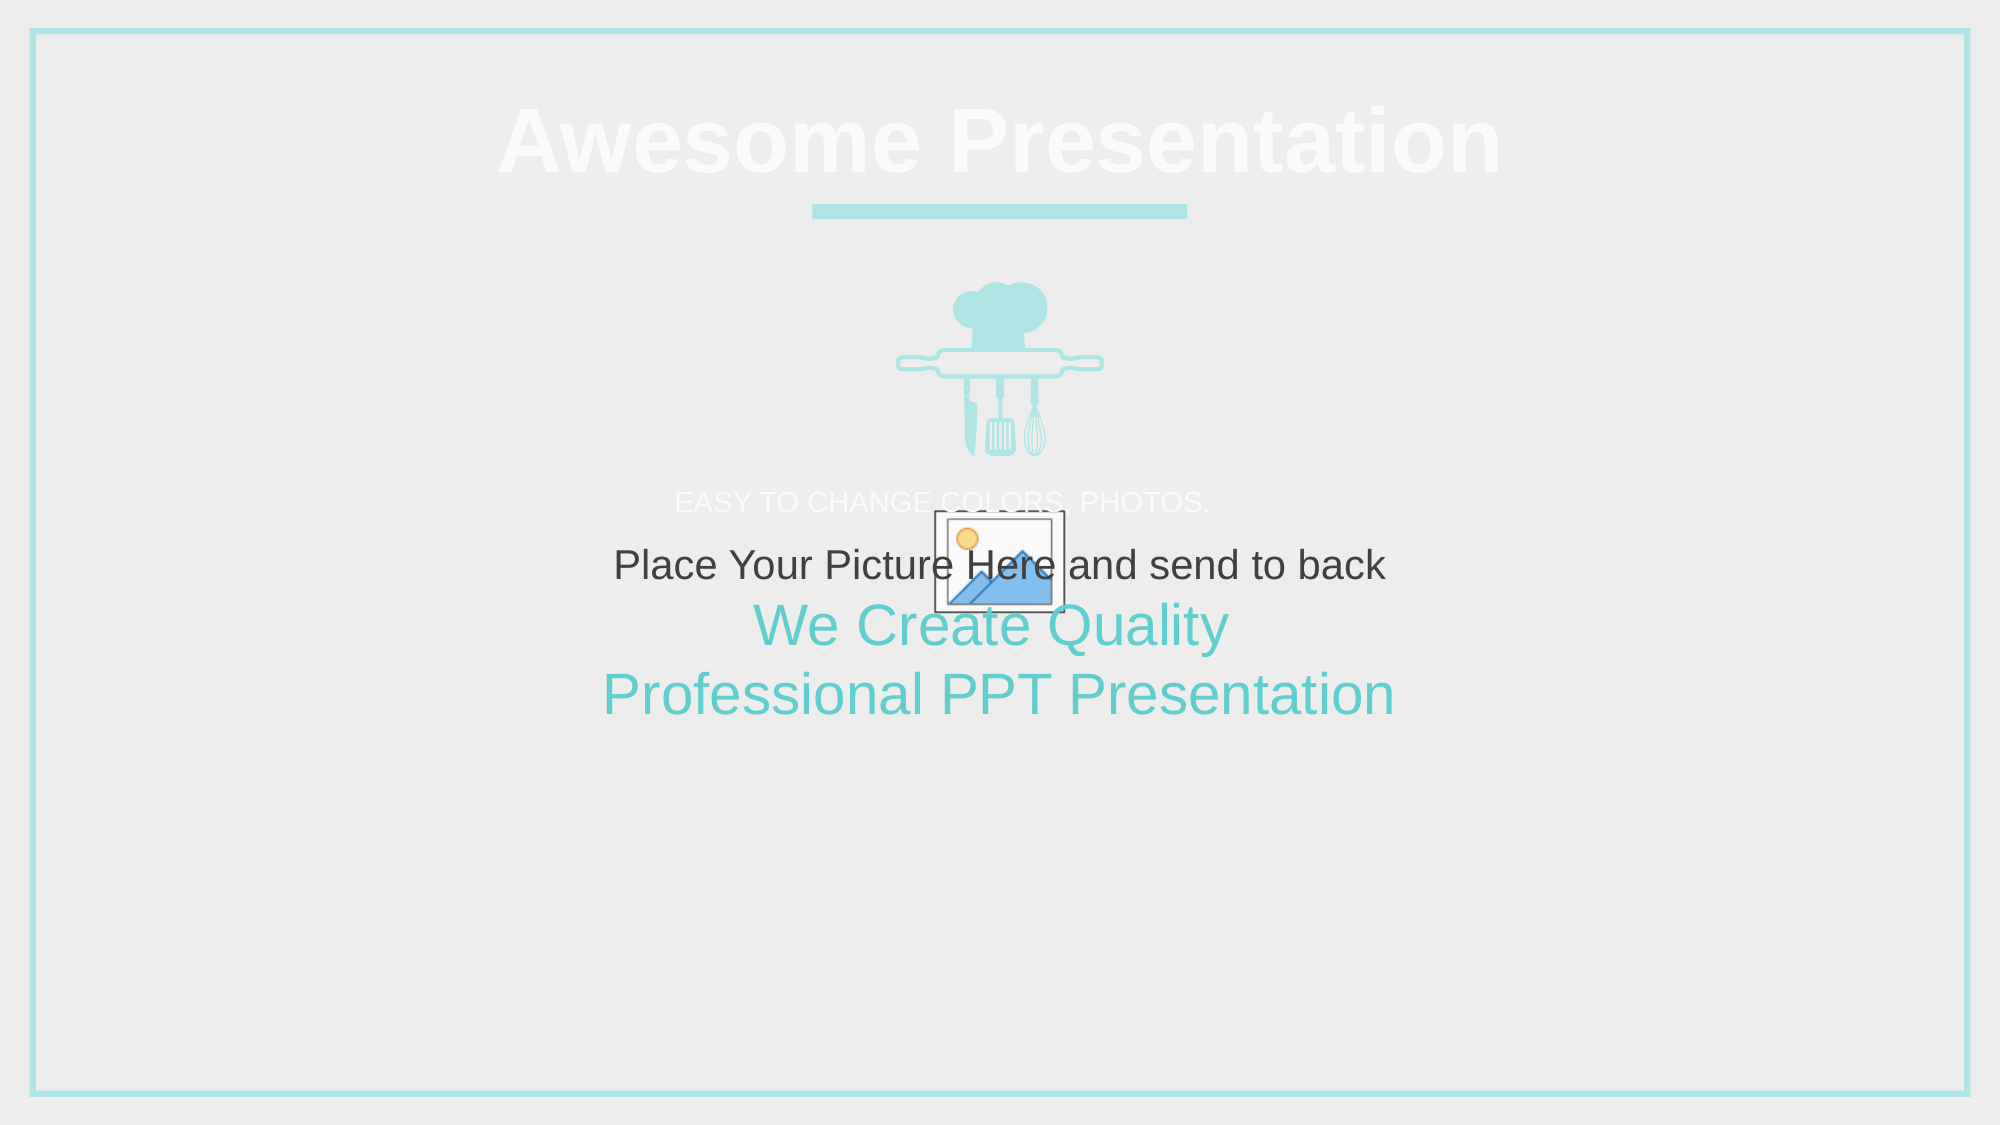

Awesome Presentation

EASY TO CHANGE COLORS, PHOTOS.
We Create Quality
Professional PPT Presentation